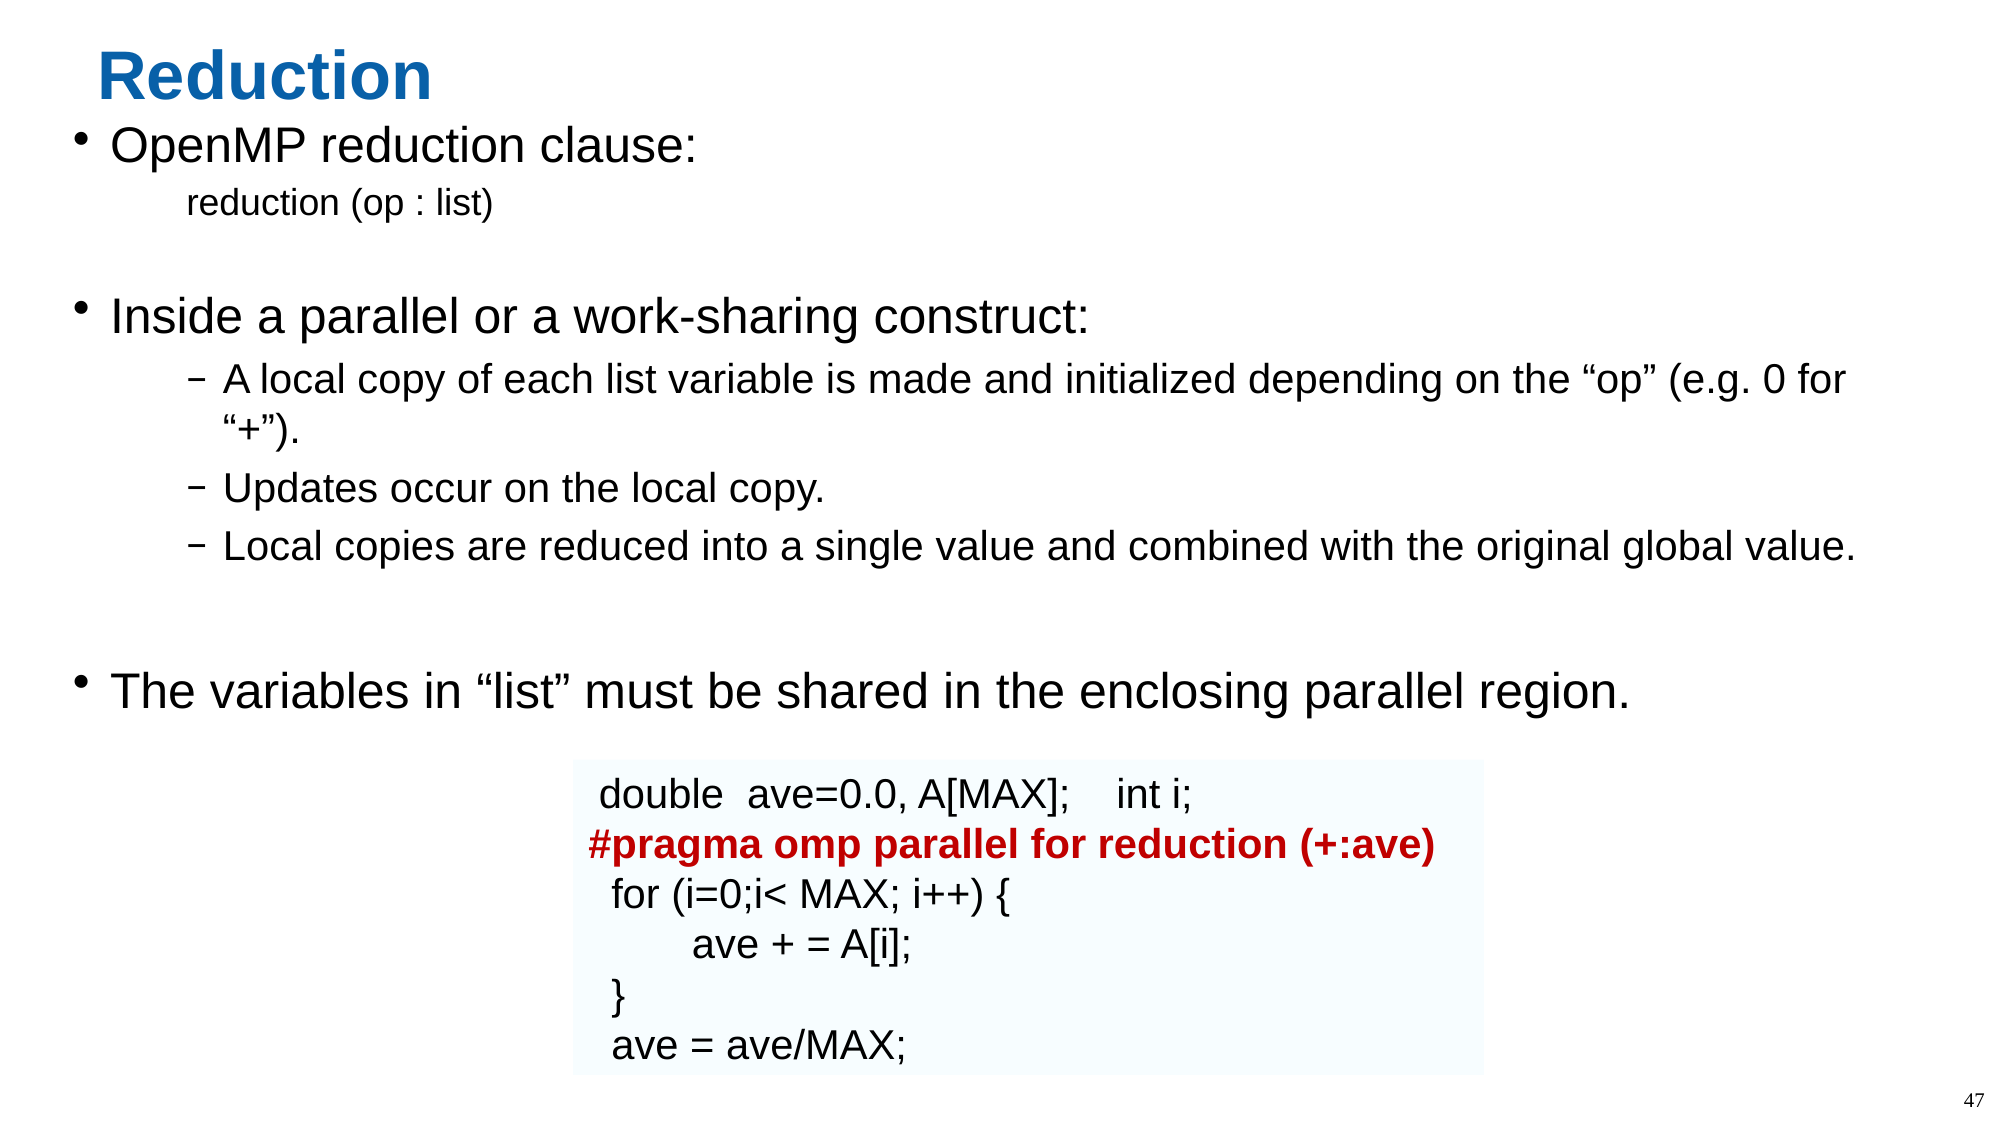

# Reduction
OpenMP reduction clause:
reduction (op : list)

Inside a parallel or a work-sharing construct:
A local copy of each list variable is made and initialized depending on the “op” (e.g. 0 for “+”).
Updates occur on the local copy.
Local copies are reduced into a single value and combined with the original global value.

The variables in “list” must be shared in the enclosing parallel region.
 double  ave=0.0, A[MAX];    int i;
#pragma omp parallel for reduction (+:ave)
  for (i=0;i< MAX; i++) {
         ave + = A[i];
  }
  ave = ave/MAX;
47